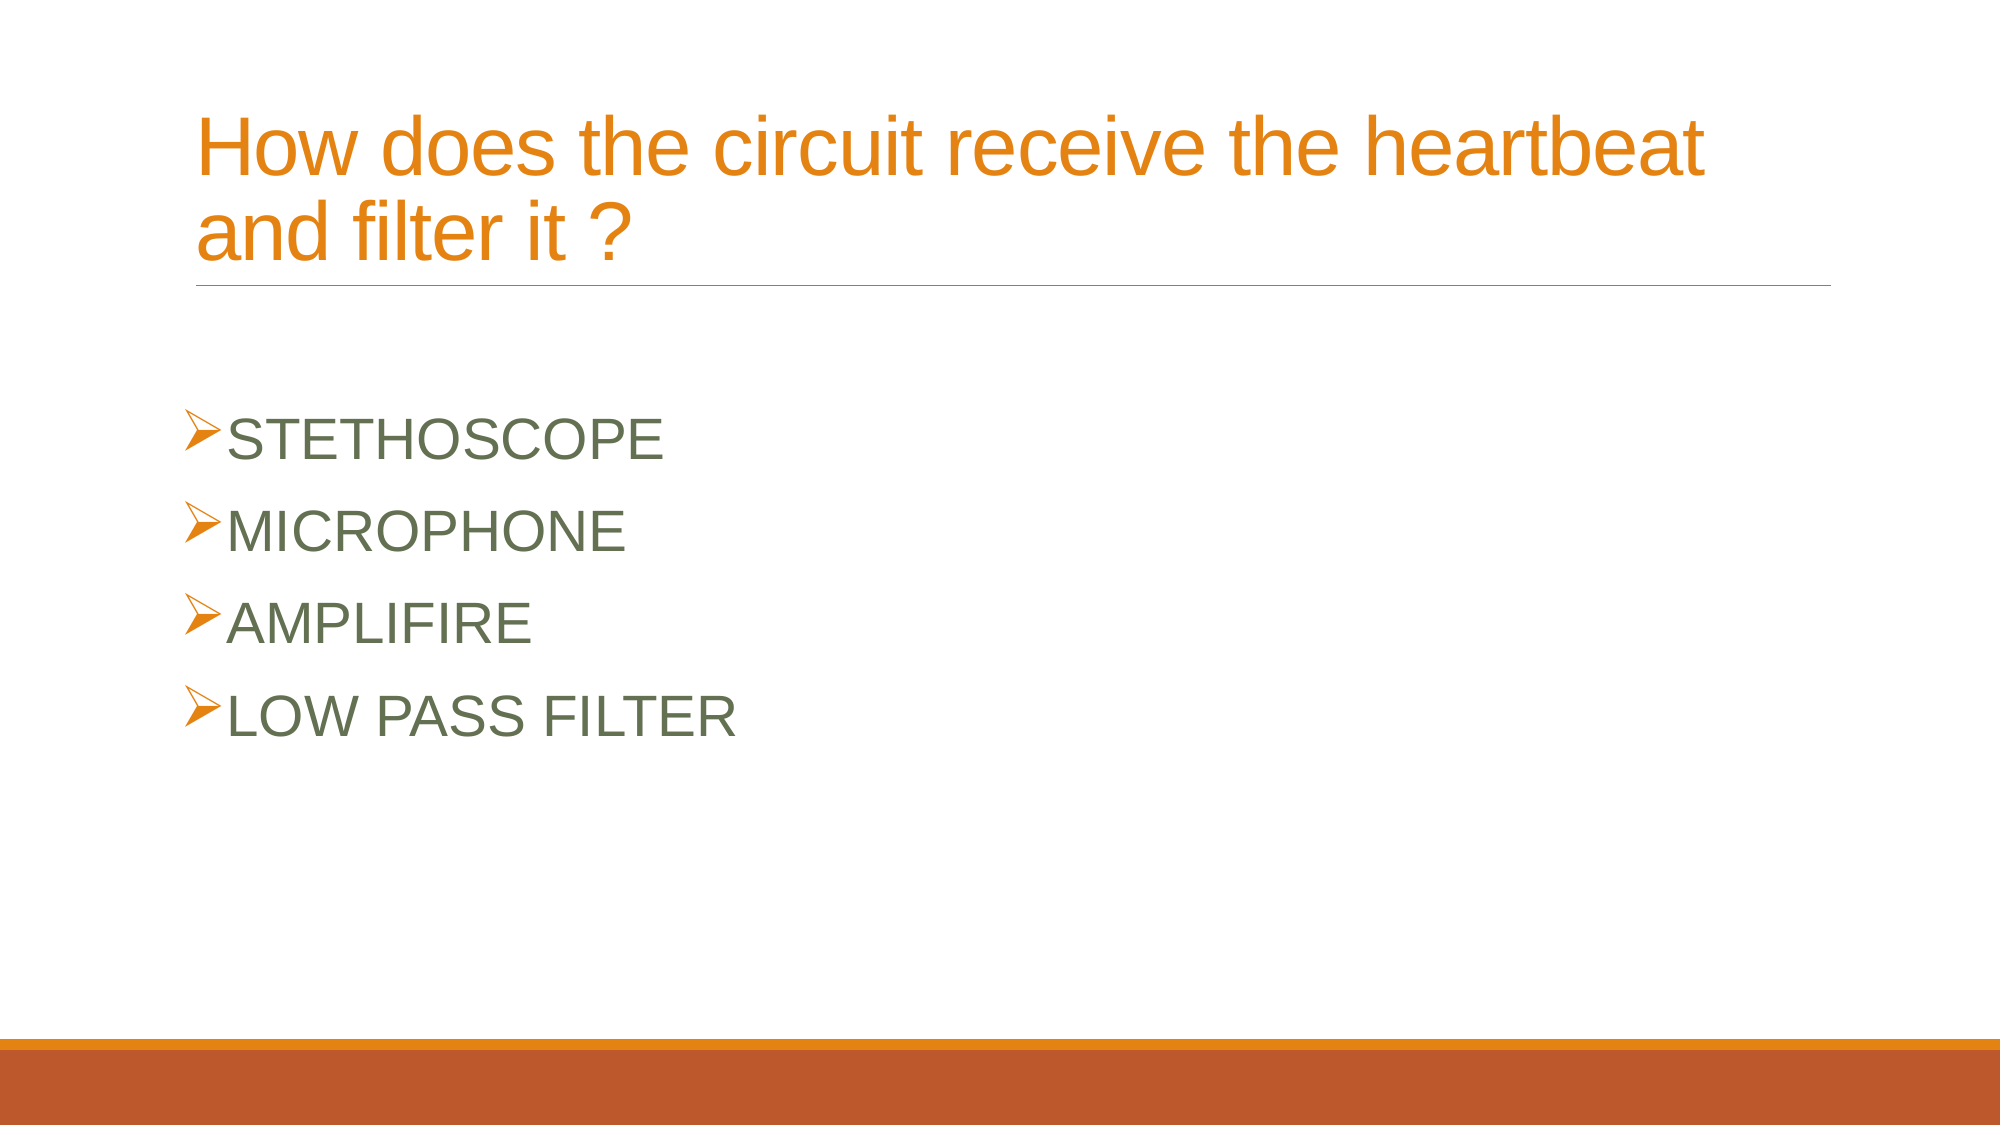

# How does the circuit receive the heartbeat and filter it ?

STETHOSCOPE
MICROPHONE
AMPLIFIRE
LOW PASS FILTER